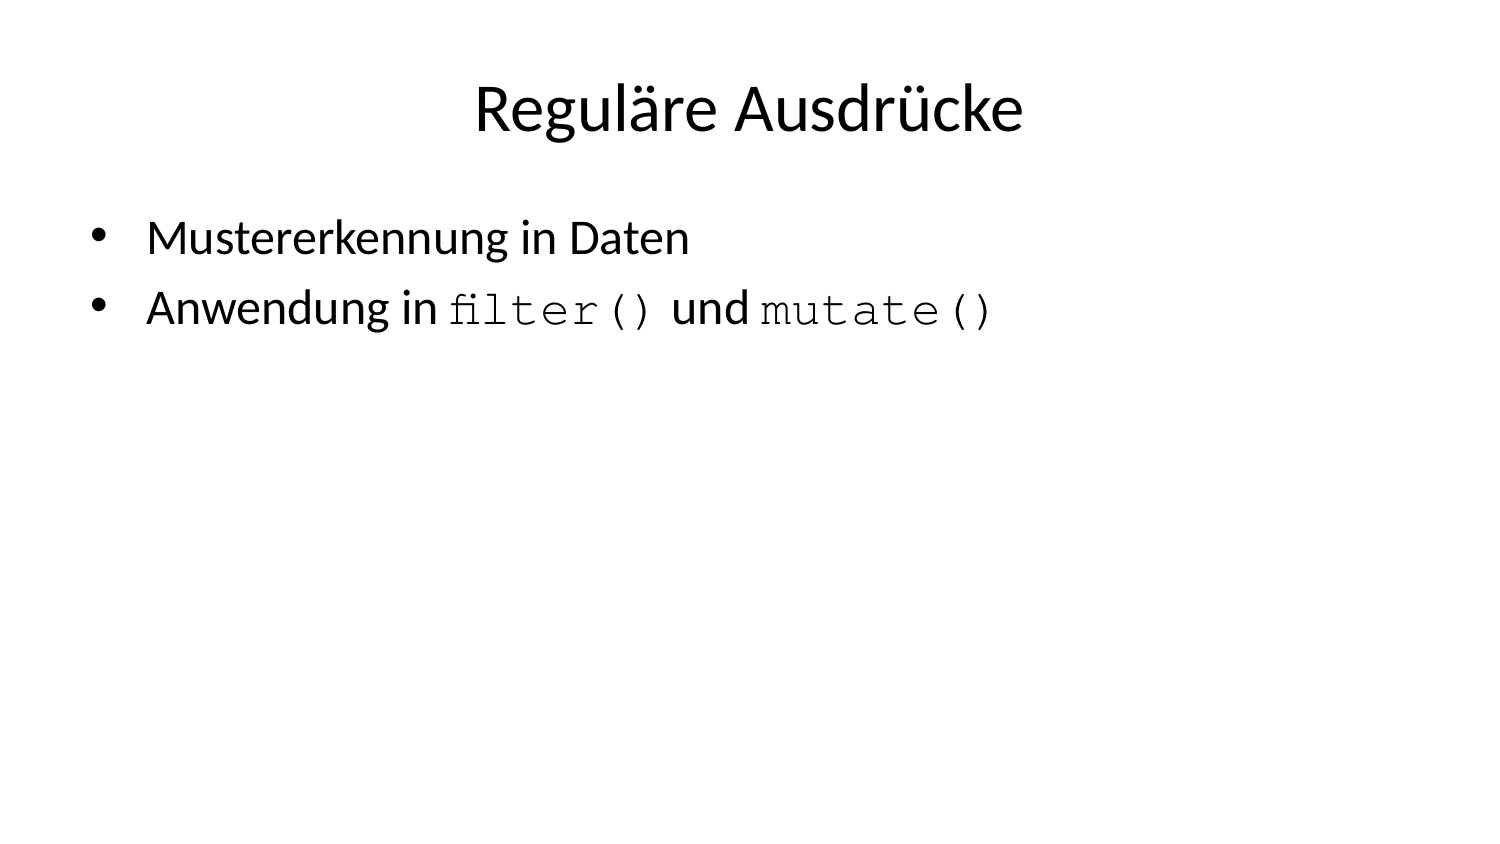

# Reguläre Ausdrücke
Mustererkennung in Daten
Anwendung in filter() und mutate()